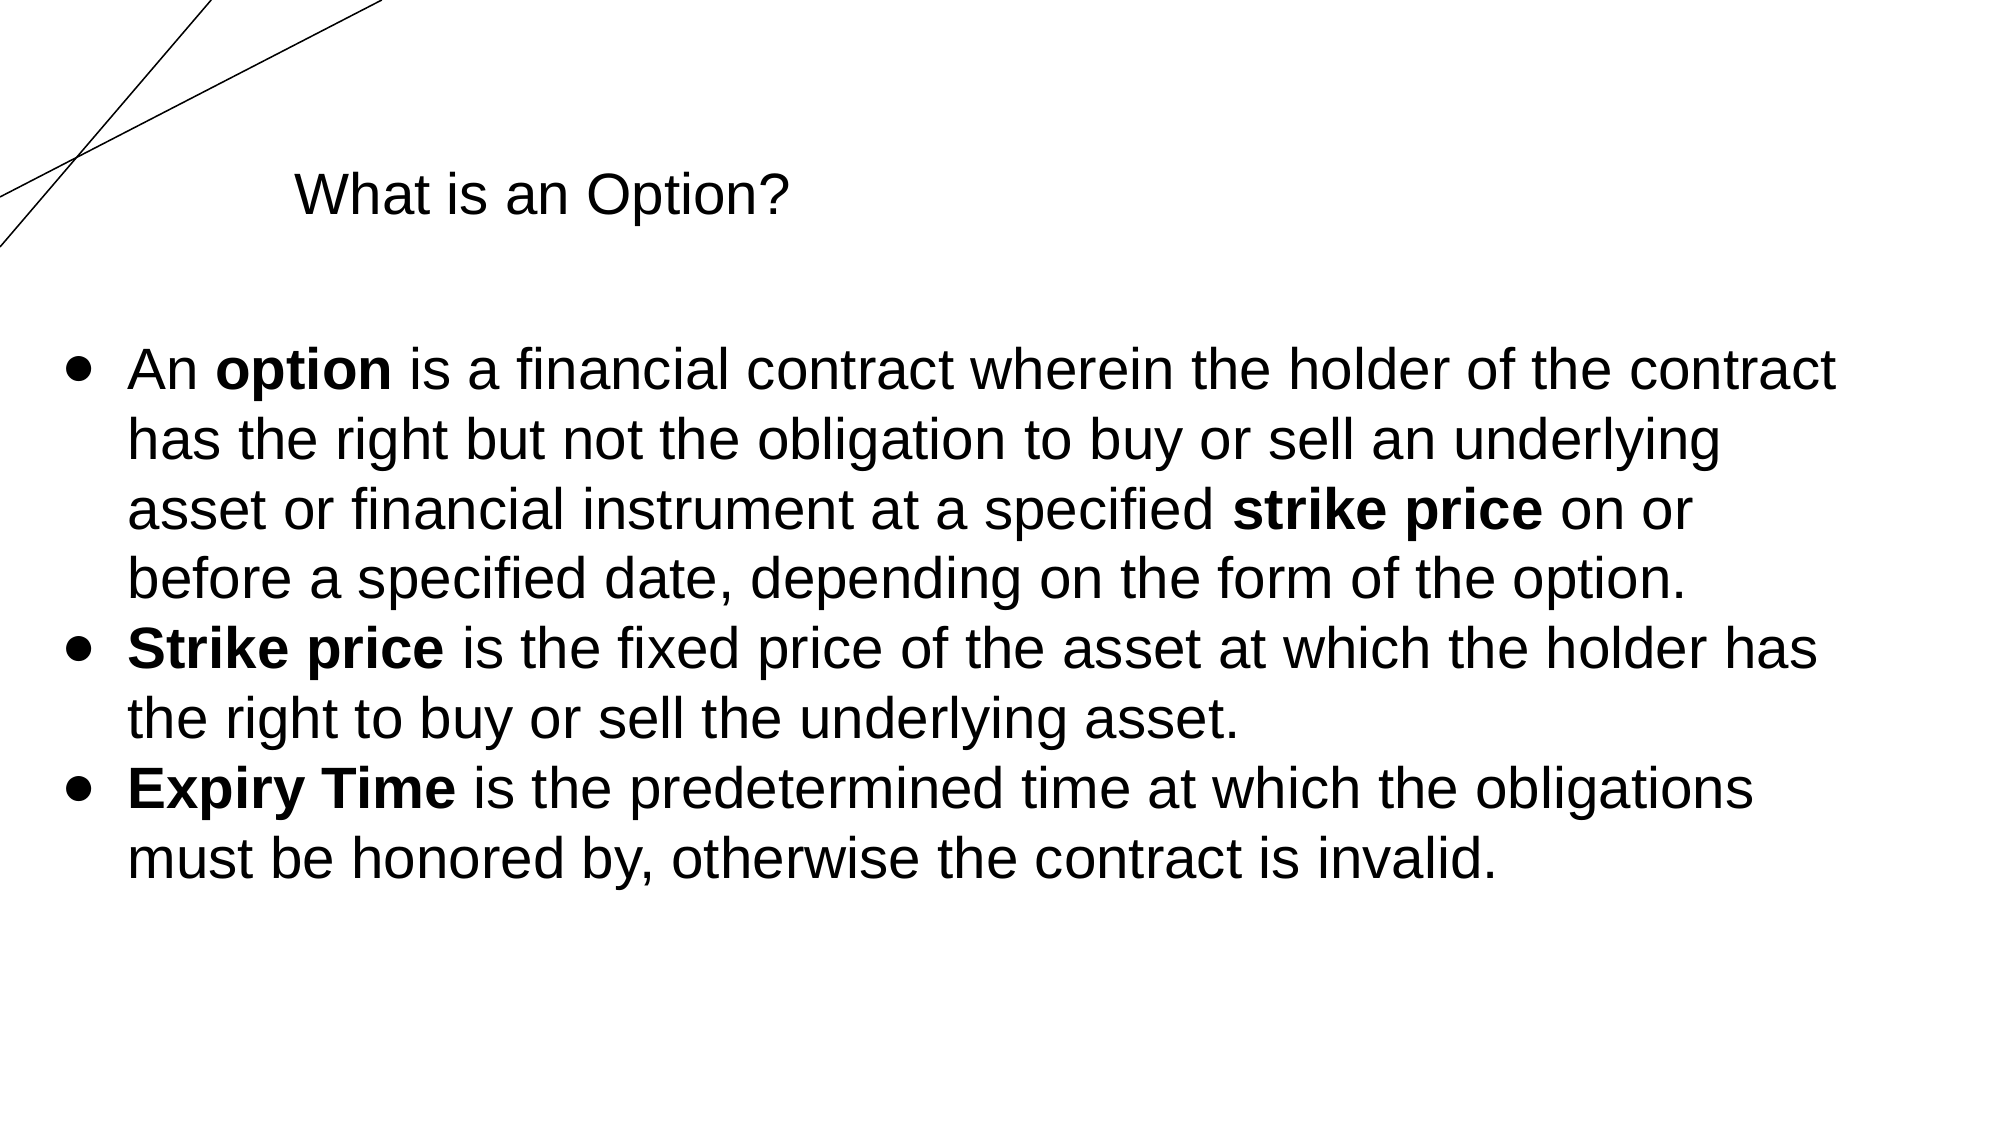

What is an Option?
An option is a financial contract wherein the holder of the contract has the right but not the obligation to buy or sell an underlying asset or financial instrument at a specified strike price on or before a specified date, depending on the form of the option.
Strike price is the fixed price of the asset at which the holder has the right to buy or sell the underlying asset.
Expiry Time is the predetermined time at which the obligations must be honored by, otherwise the contract is invalid.